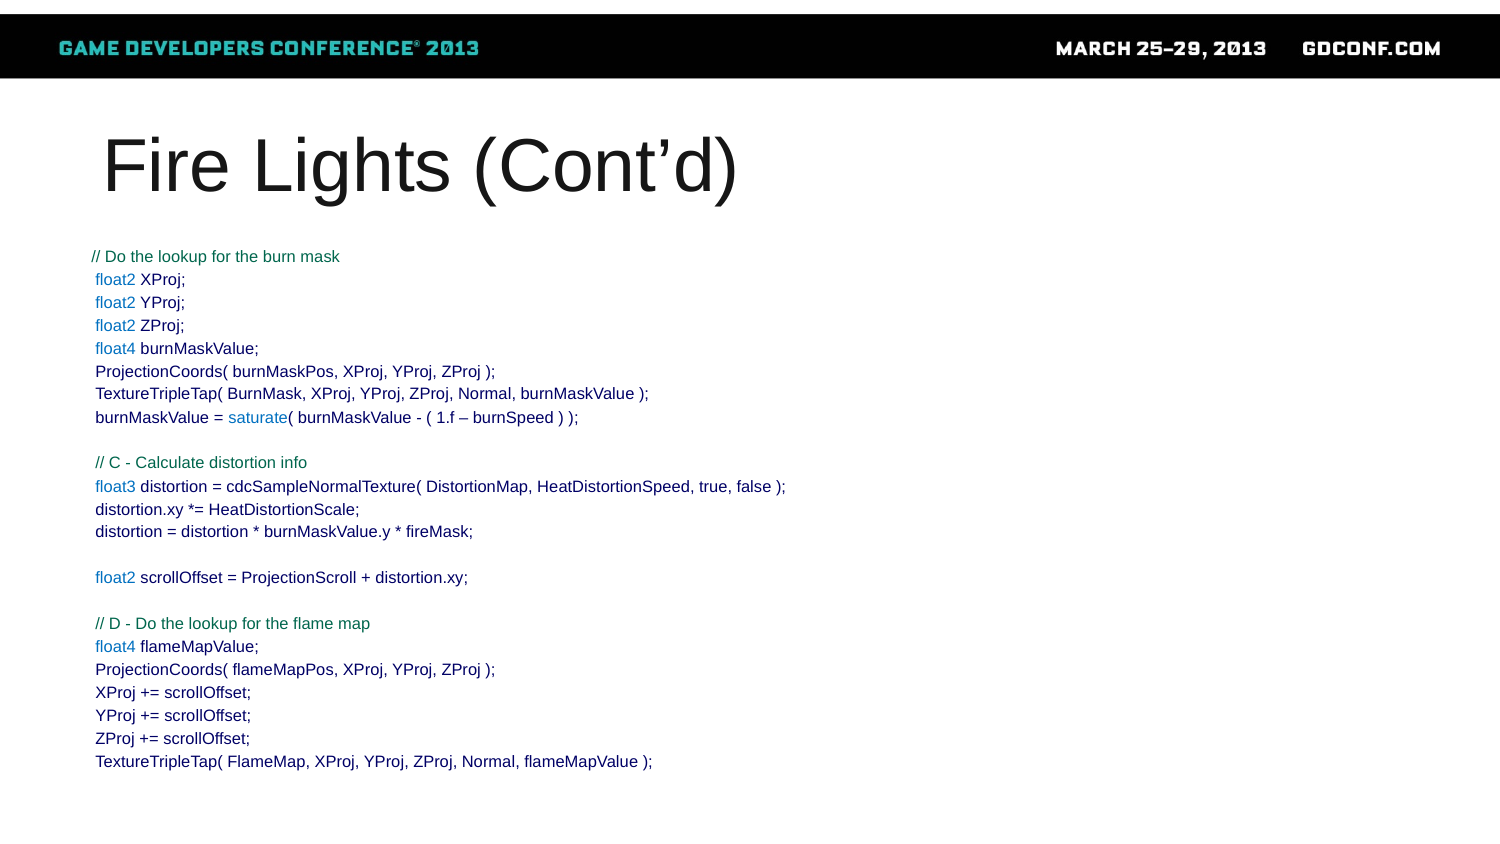

# Fire Lights (Cont’d)

    // Do the lookup for the burn mask
    float2 XProj;
    float2 YProj;
    float2 ZProj;
    float4 burnMaskValue;
    ProjectionCoords( burnMaskPos, XProj, YProj, ZProj );
    TextureTripleTap( BurnMask, XProj, YProj, ZProj, Normal, burnMaskValue );
    burnMaskValue = saturate( burnMaskValue - ( 1.f – burnSpeed ) );

    // C - Calculate distortion info
    float3 distortion = cdcSampleNormalTexture( DistortionMap, HeatDistortionSpeed, true, false );
    distortion.xy *= HeatDistortionScale;
    distortion = distortion * burnMaskValue.y * fireMask;

    float2 scrollOffset = ProjectionScroll + distortion.xy;

    // D - Do the lookup for the flame map
    float4 flameMapValue;
    ProjectionCoords( flameMapPos, XProj, YProj, ZProj );
    XProj += scrollOffset;
    YProj += scrollOffset;
    ZProj += scrollOffset;
    TextureTripleTap( FlameMap, XProj, YProj, ZProj, Normal, flameMapValue );